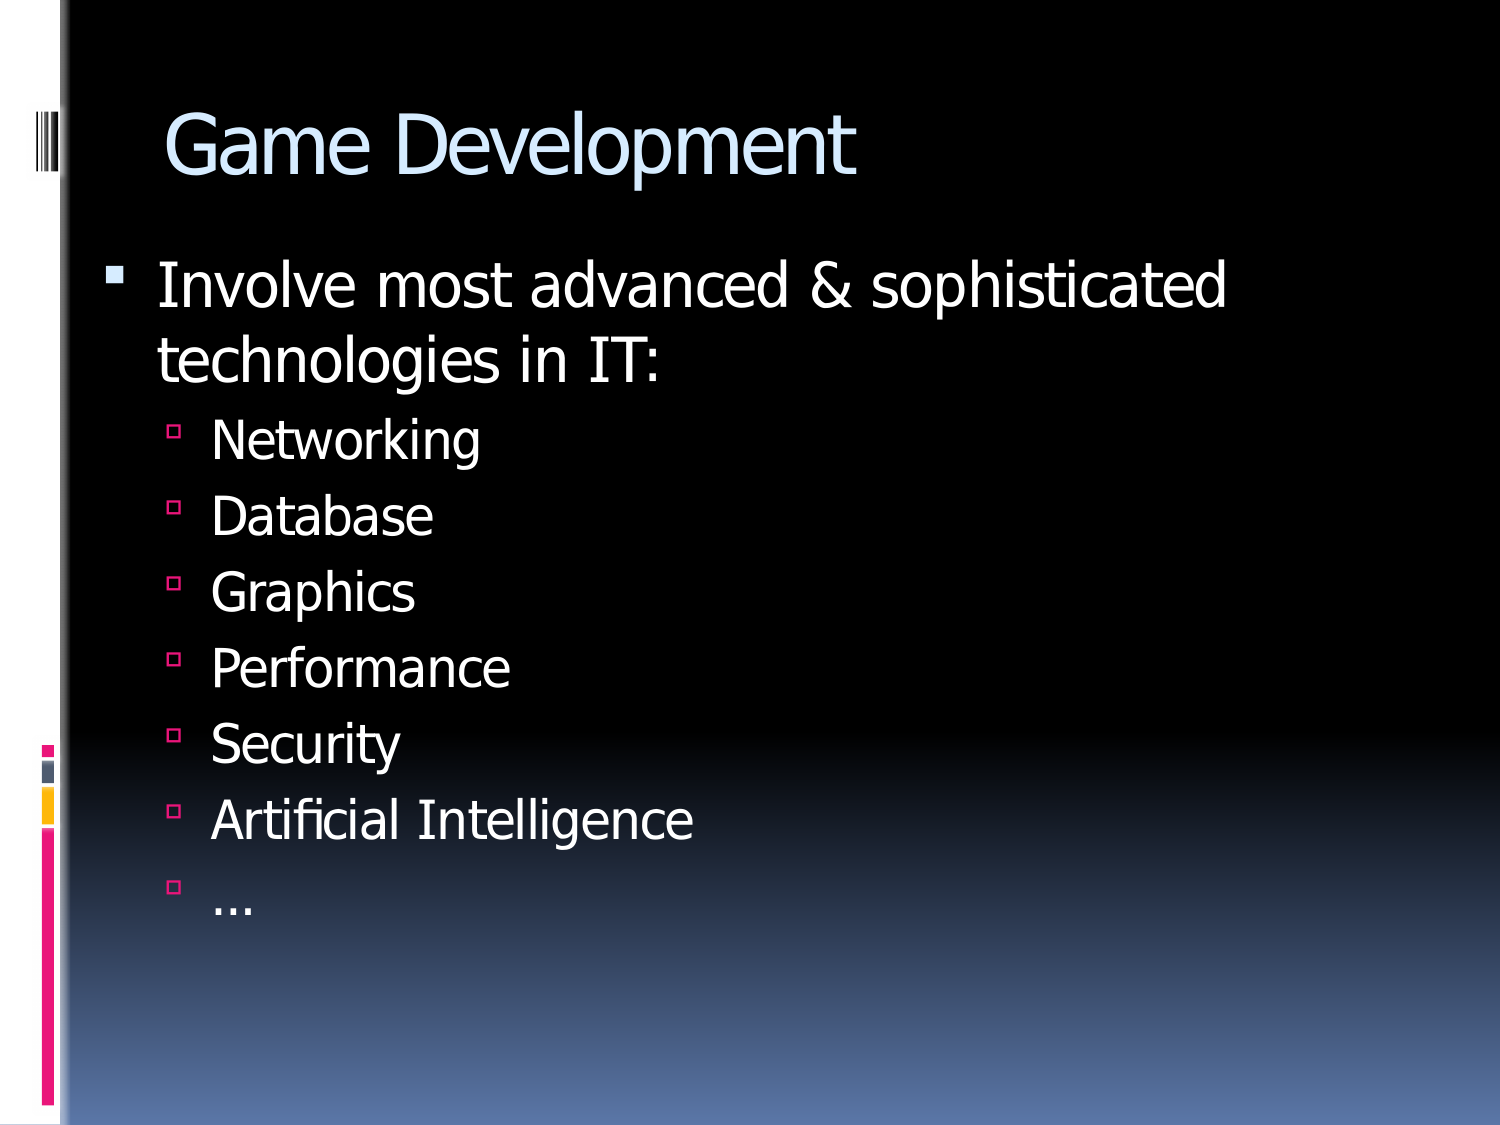

# Game Development
Involve most advanced & sophisticated technologies in IT:
Networking
Database
Graphics
Performance
Security
Artificial Intelligence
…